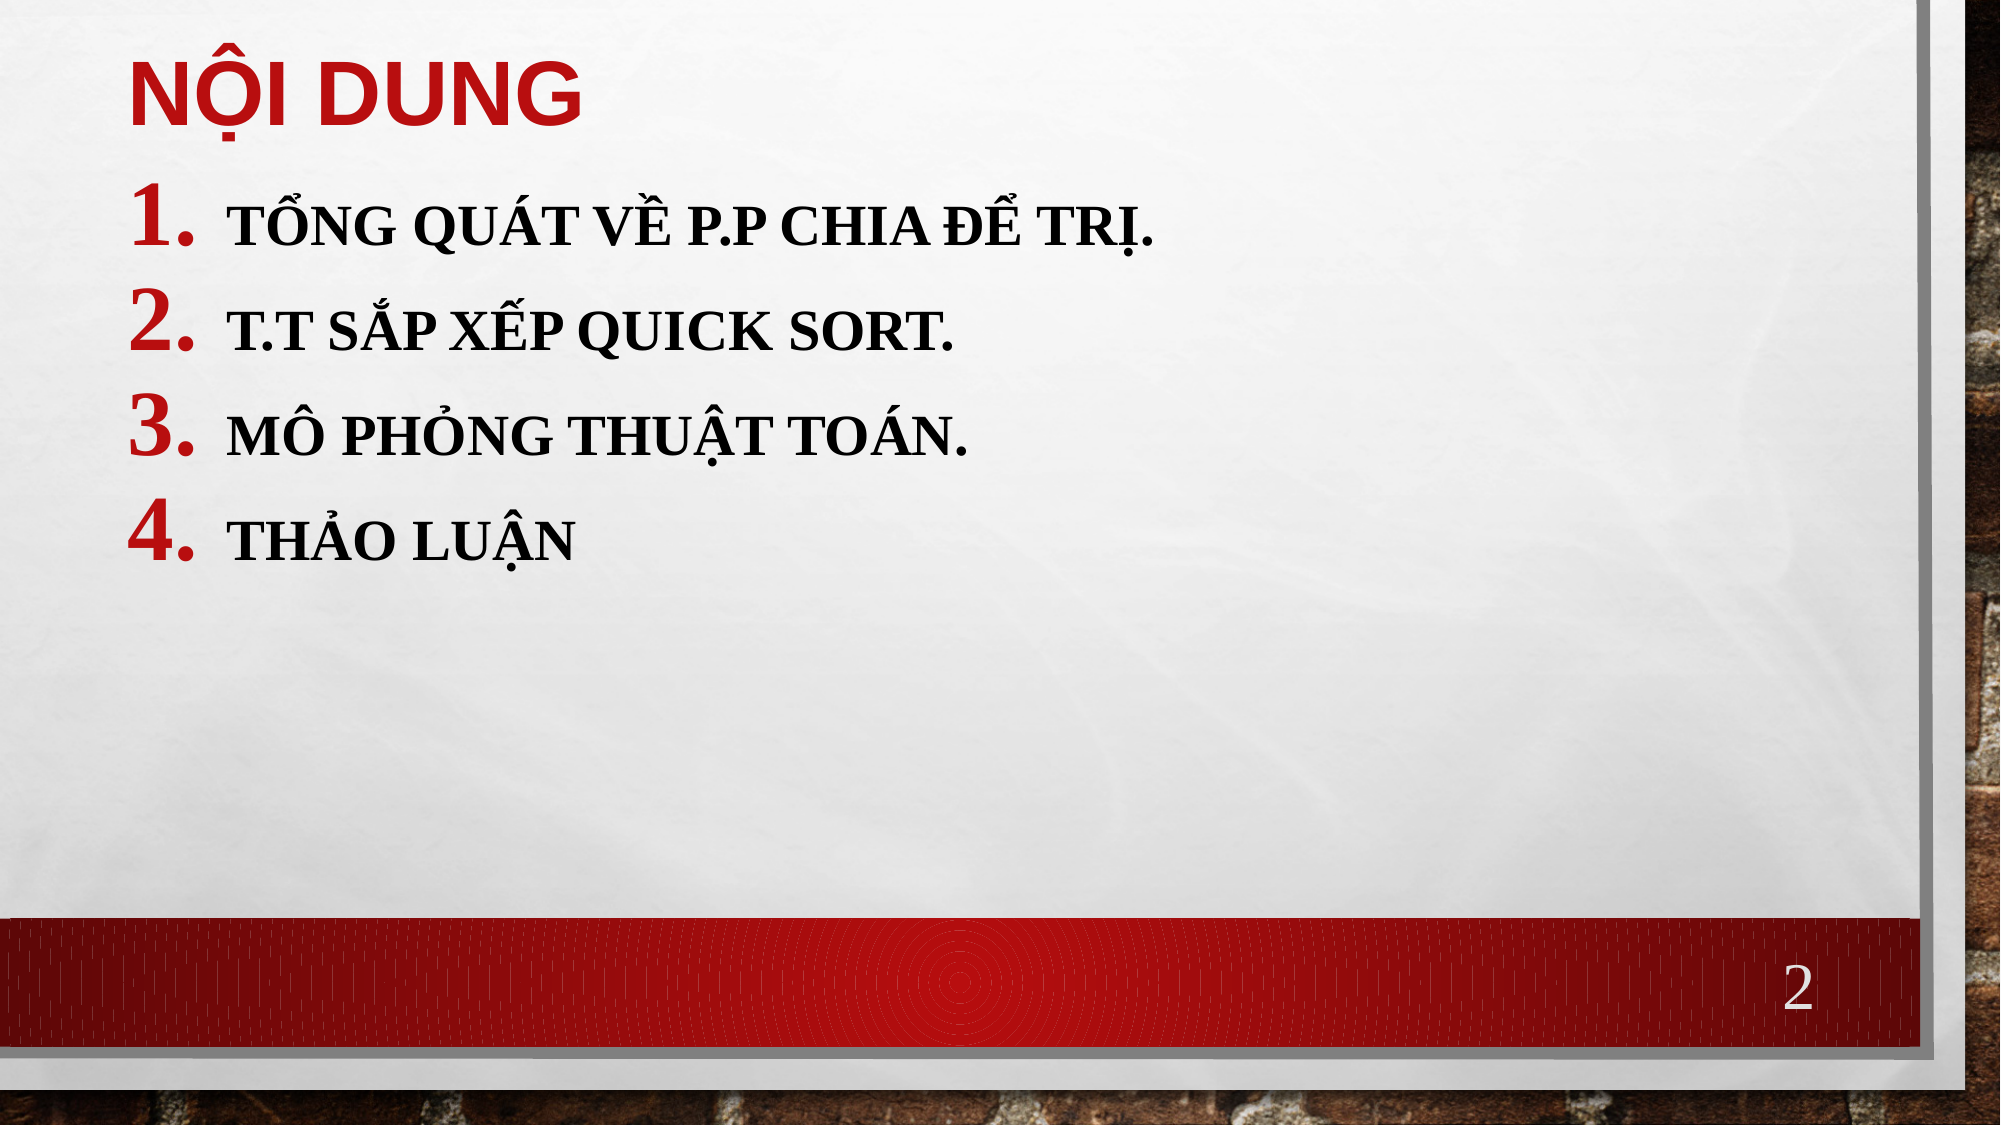

# Nội dung
 Tổng quát về p.p chia để trị.
 T.t sắp xếp quick sort.
 Mô phỏng thuật toán.
 Thảo luận
2